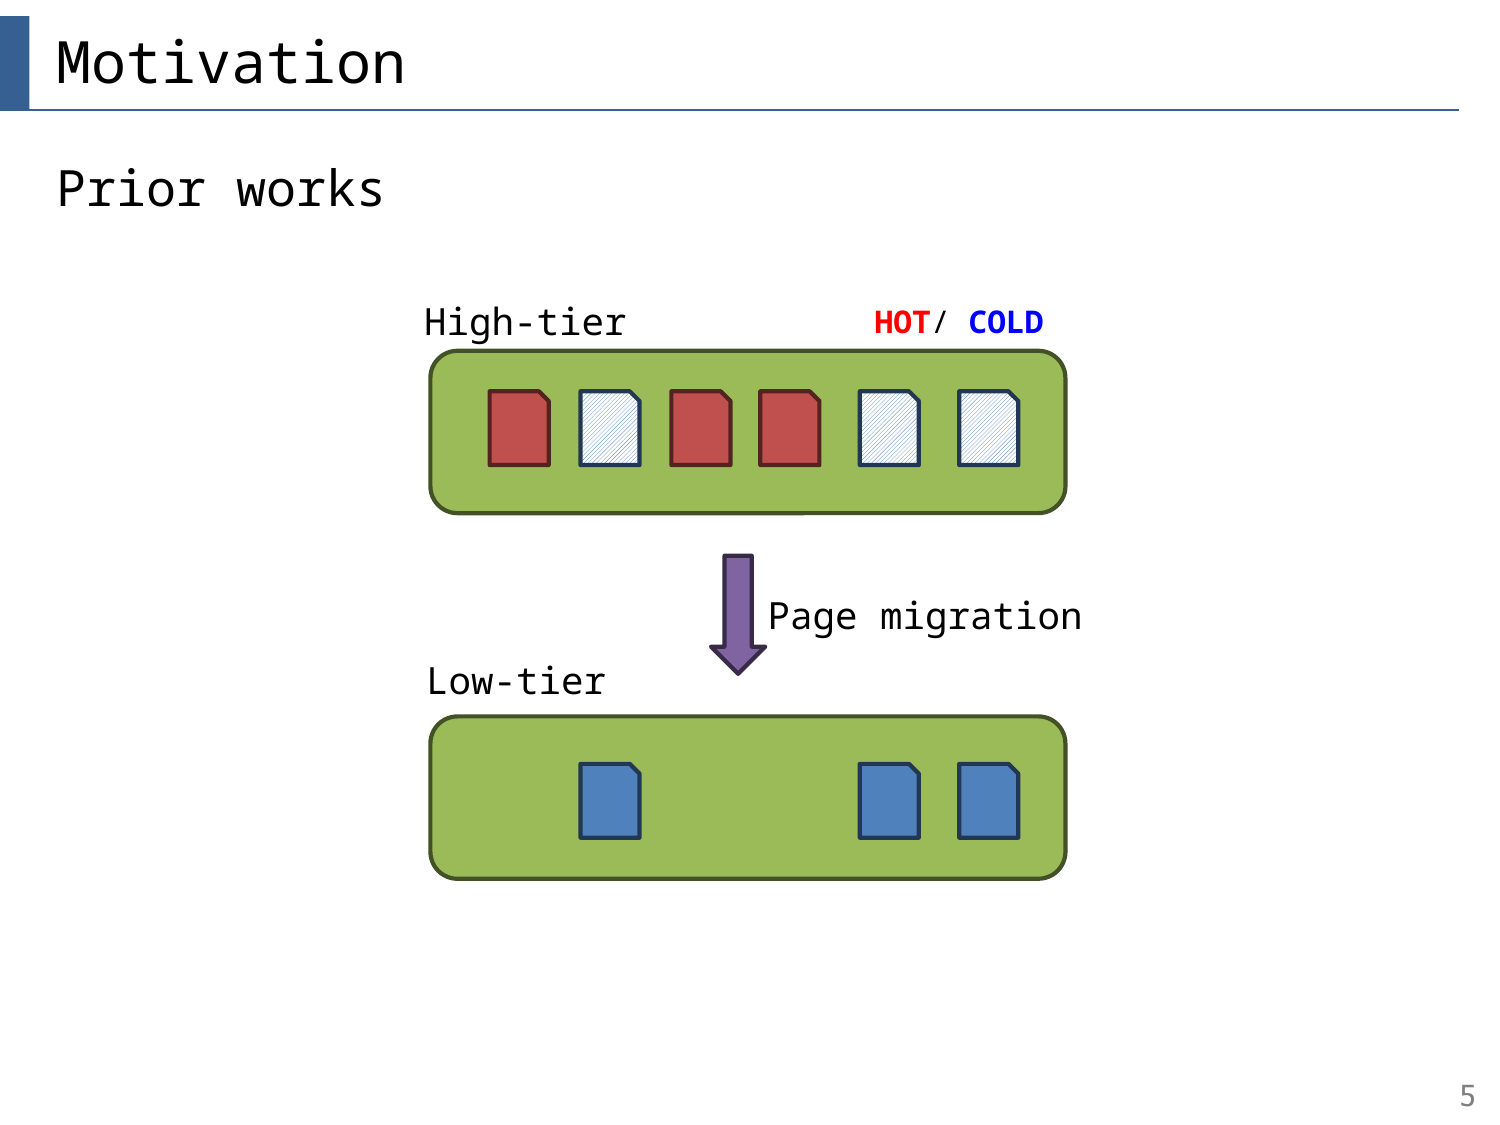

# Motivation
Prior works

High-tier
HOT/ COLD

Page migration
Low-tier